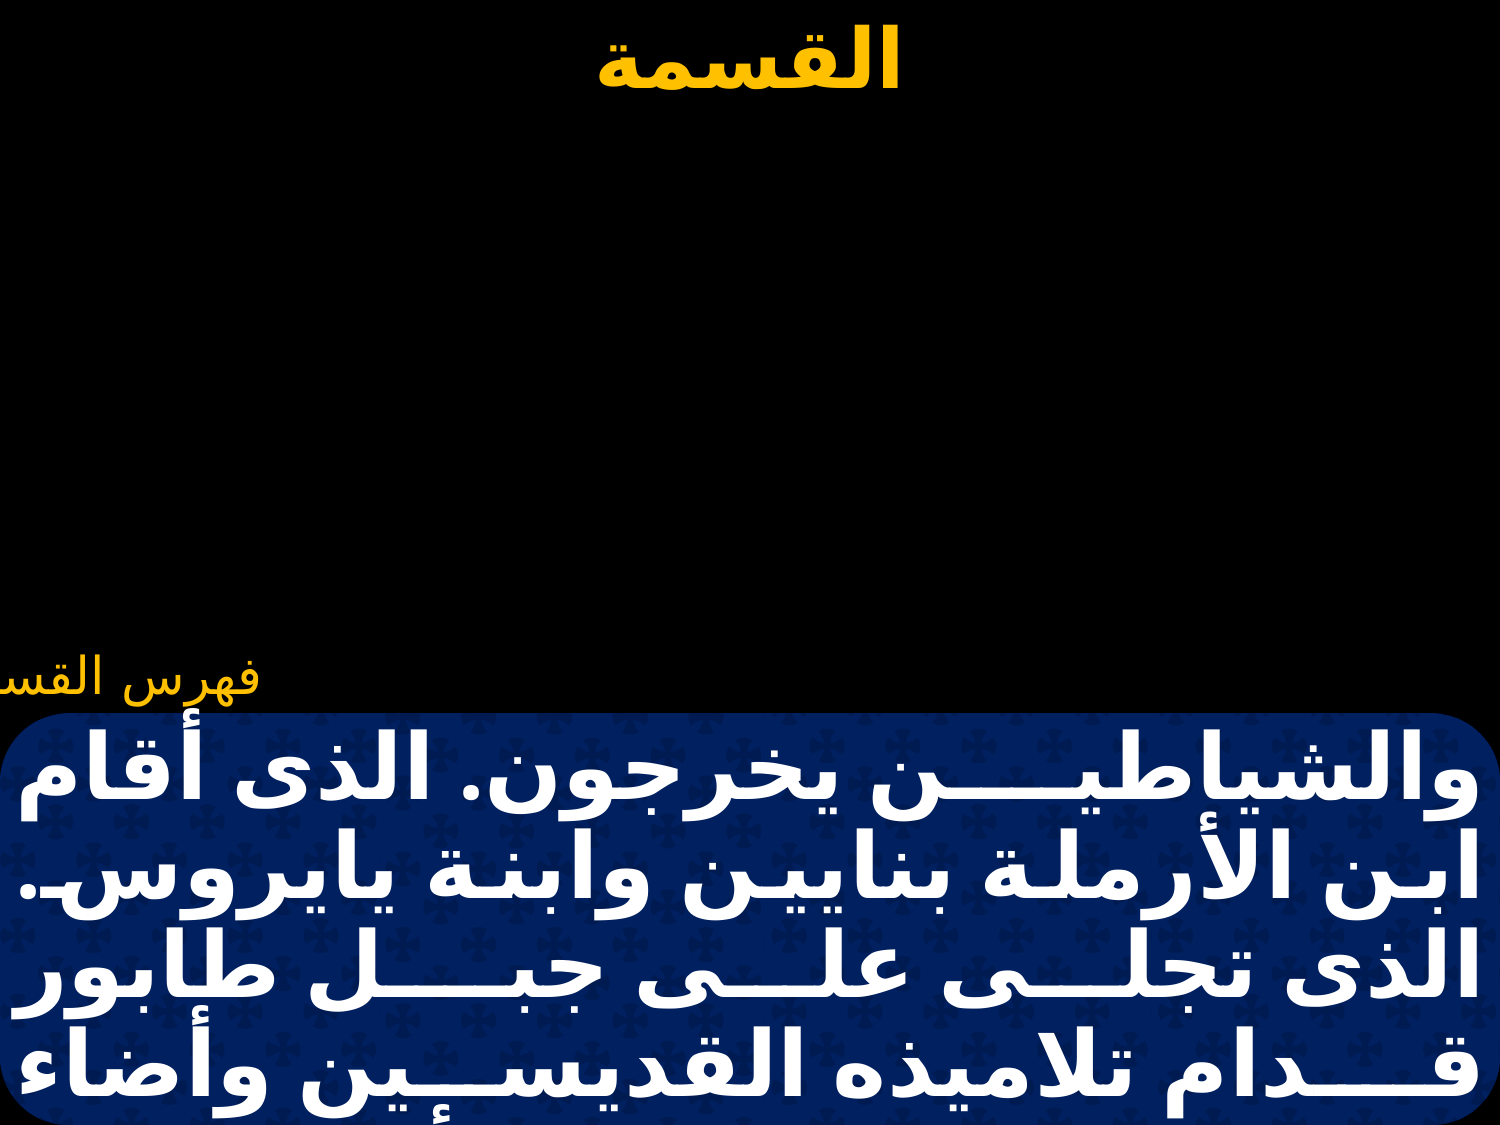

#
والشياطين يخرجون. الذى أقام ابن الأرملة بنايين وابنة يايروس. الذى تجلى على جبـل طابور قـدام تلاميذه القديسين وأضاء وجهه كالشمس. الذى أقام لعازر من القبر بعد أربعة أيام.